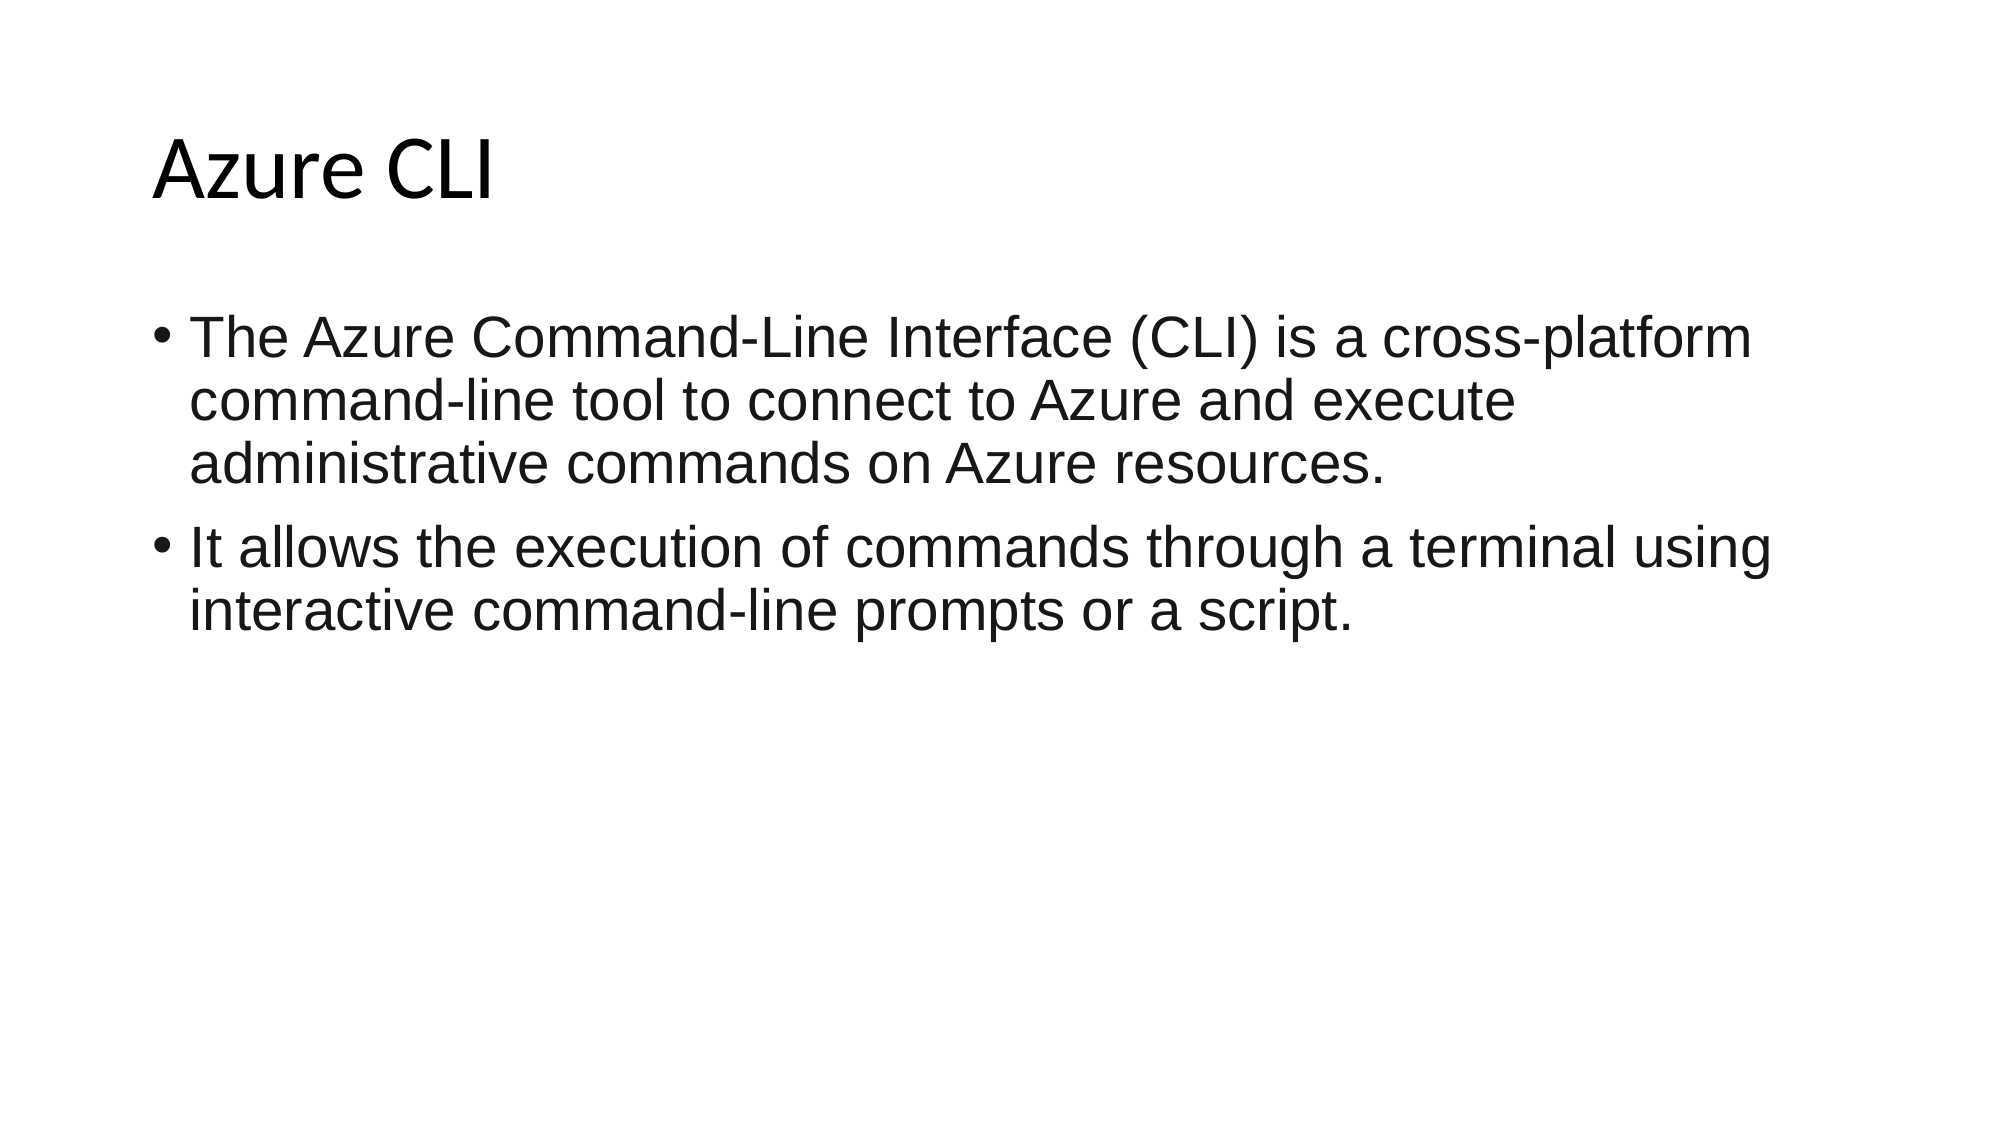

# Azure CLI
The Azure Command-Line Interface (CLI) is a cross-platform command-line tool to connect to Azure and execute administrative commands on Azure resources.
It allows the execution of commands through a terminal using interactive command-line prompts or a script.